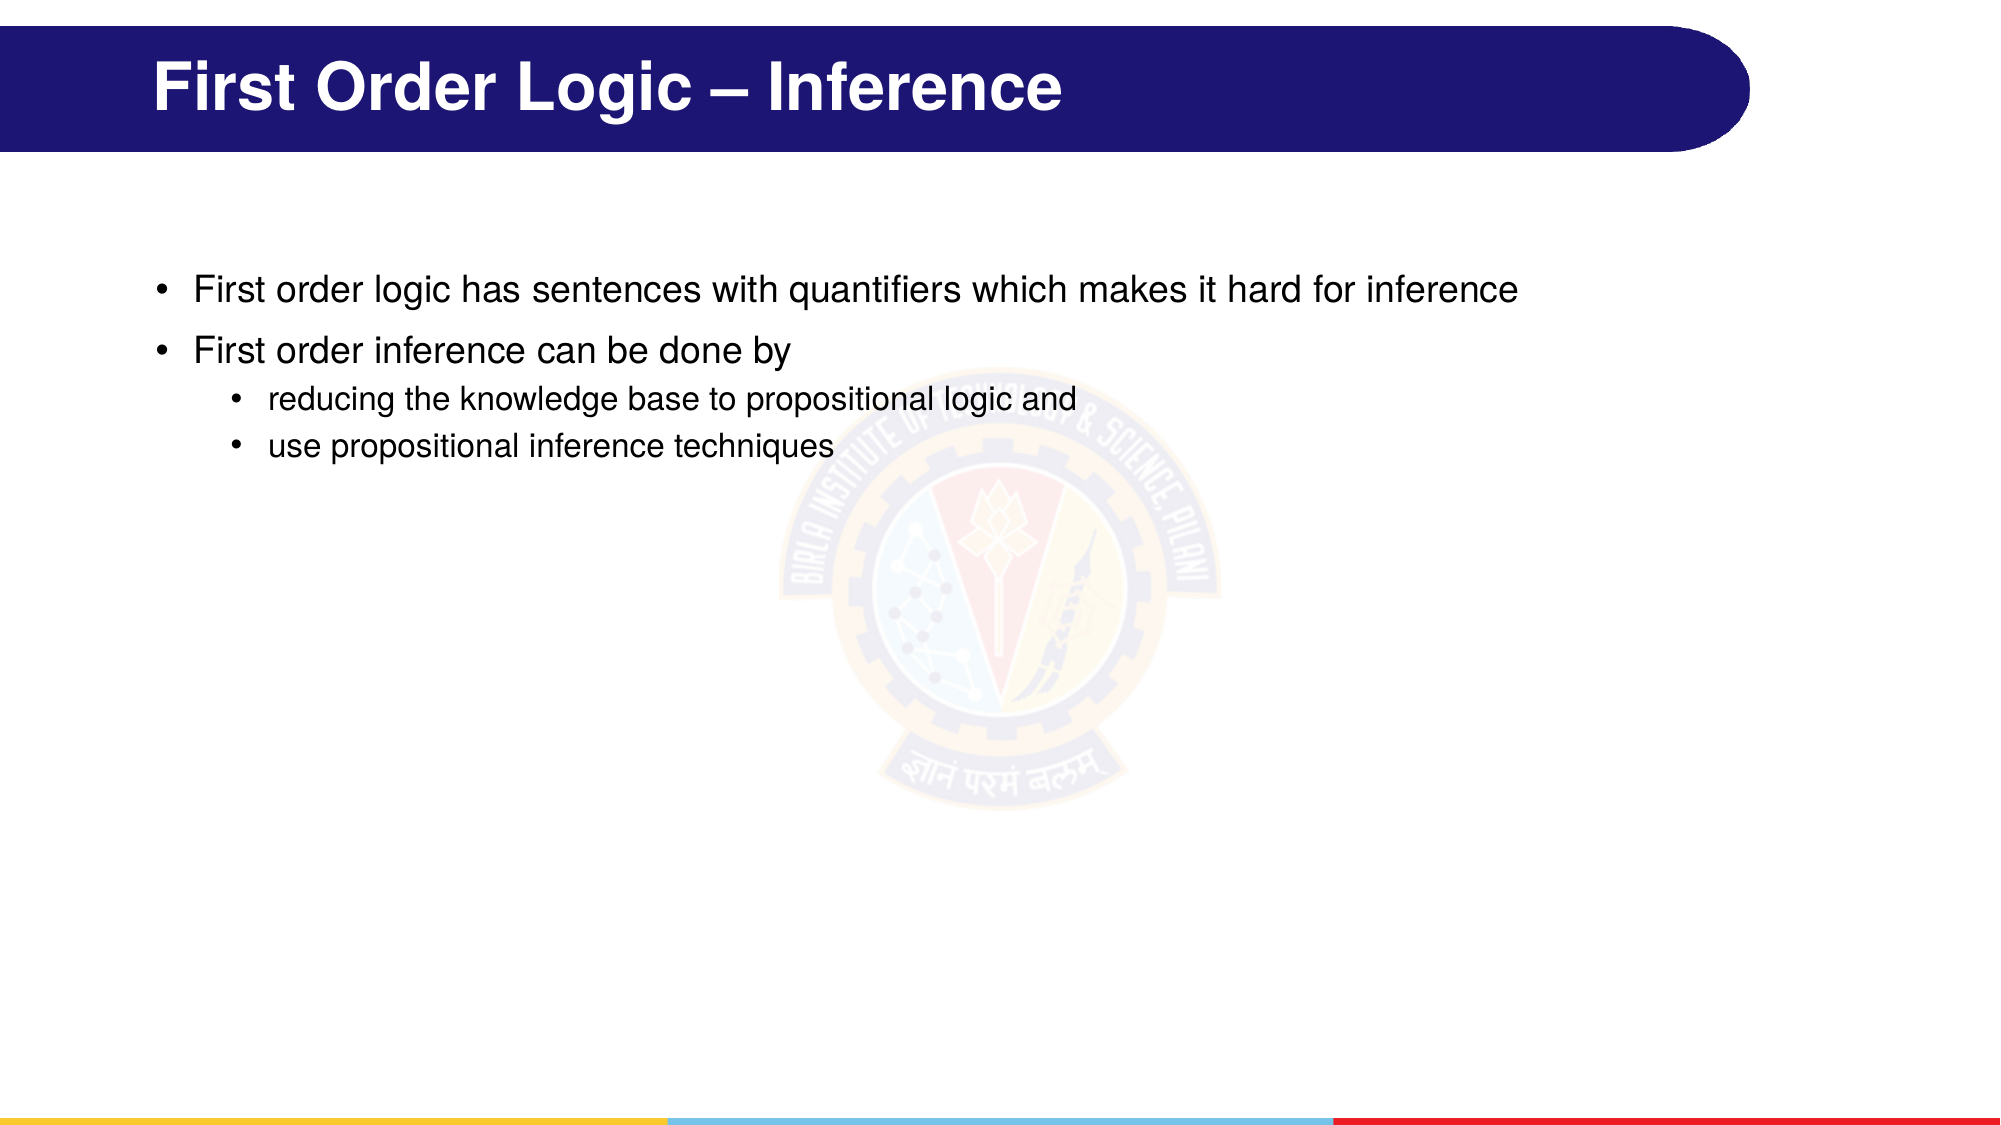

# First Order Logic – Inference

First order logic has sentences with quantifiers which makes it hard for inference
First order inference can be done by
reducing the knowledge base to propositional logic and
use propositional inference techniques